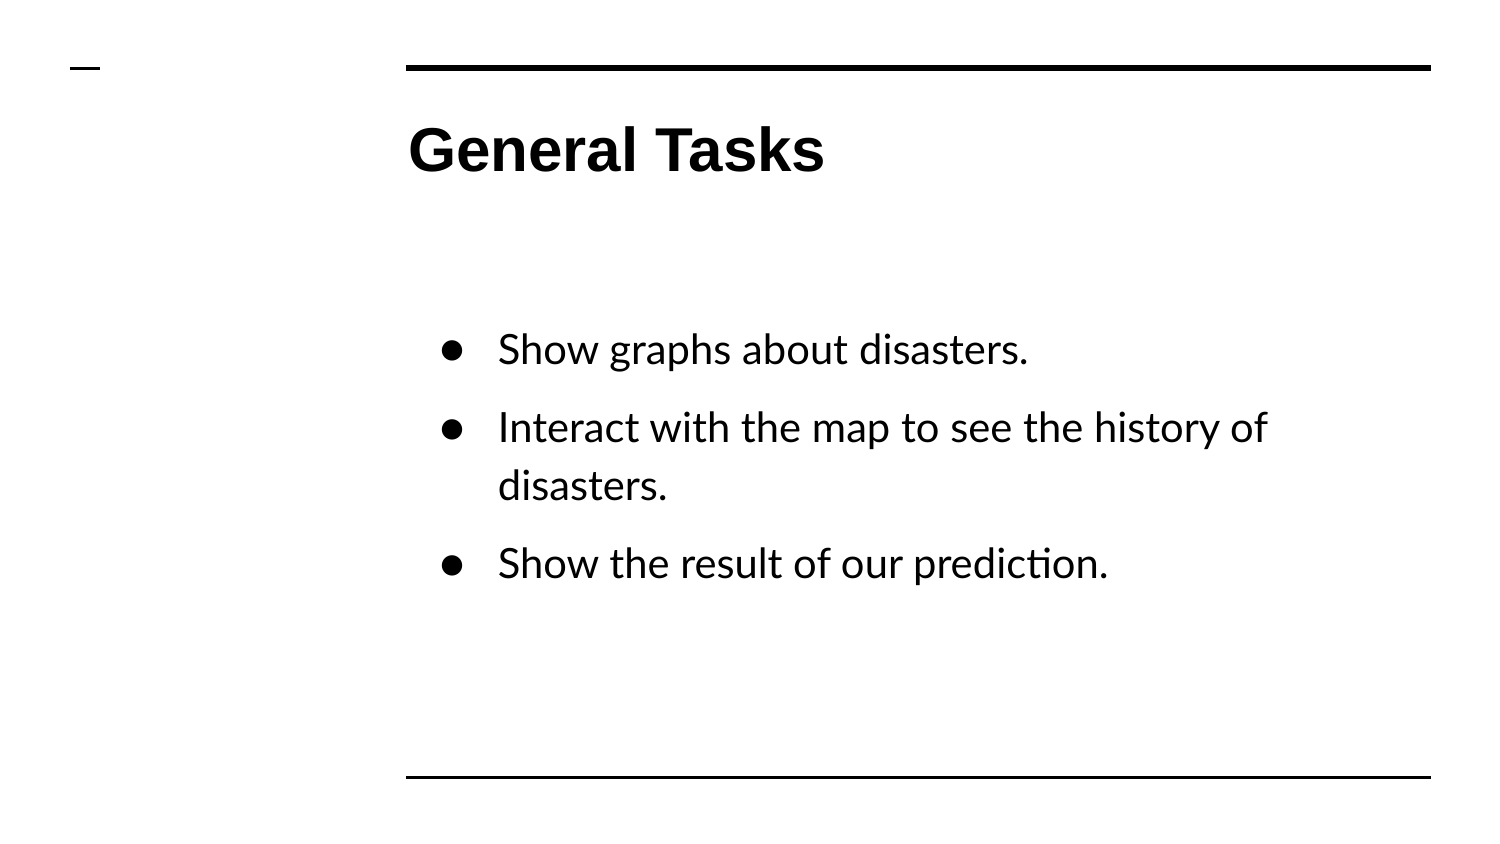

# General Tasks
Show graphs about disasters.
Interact with the map to see the history of disasters.
Show the result of our prediction.